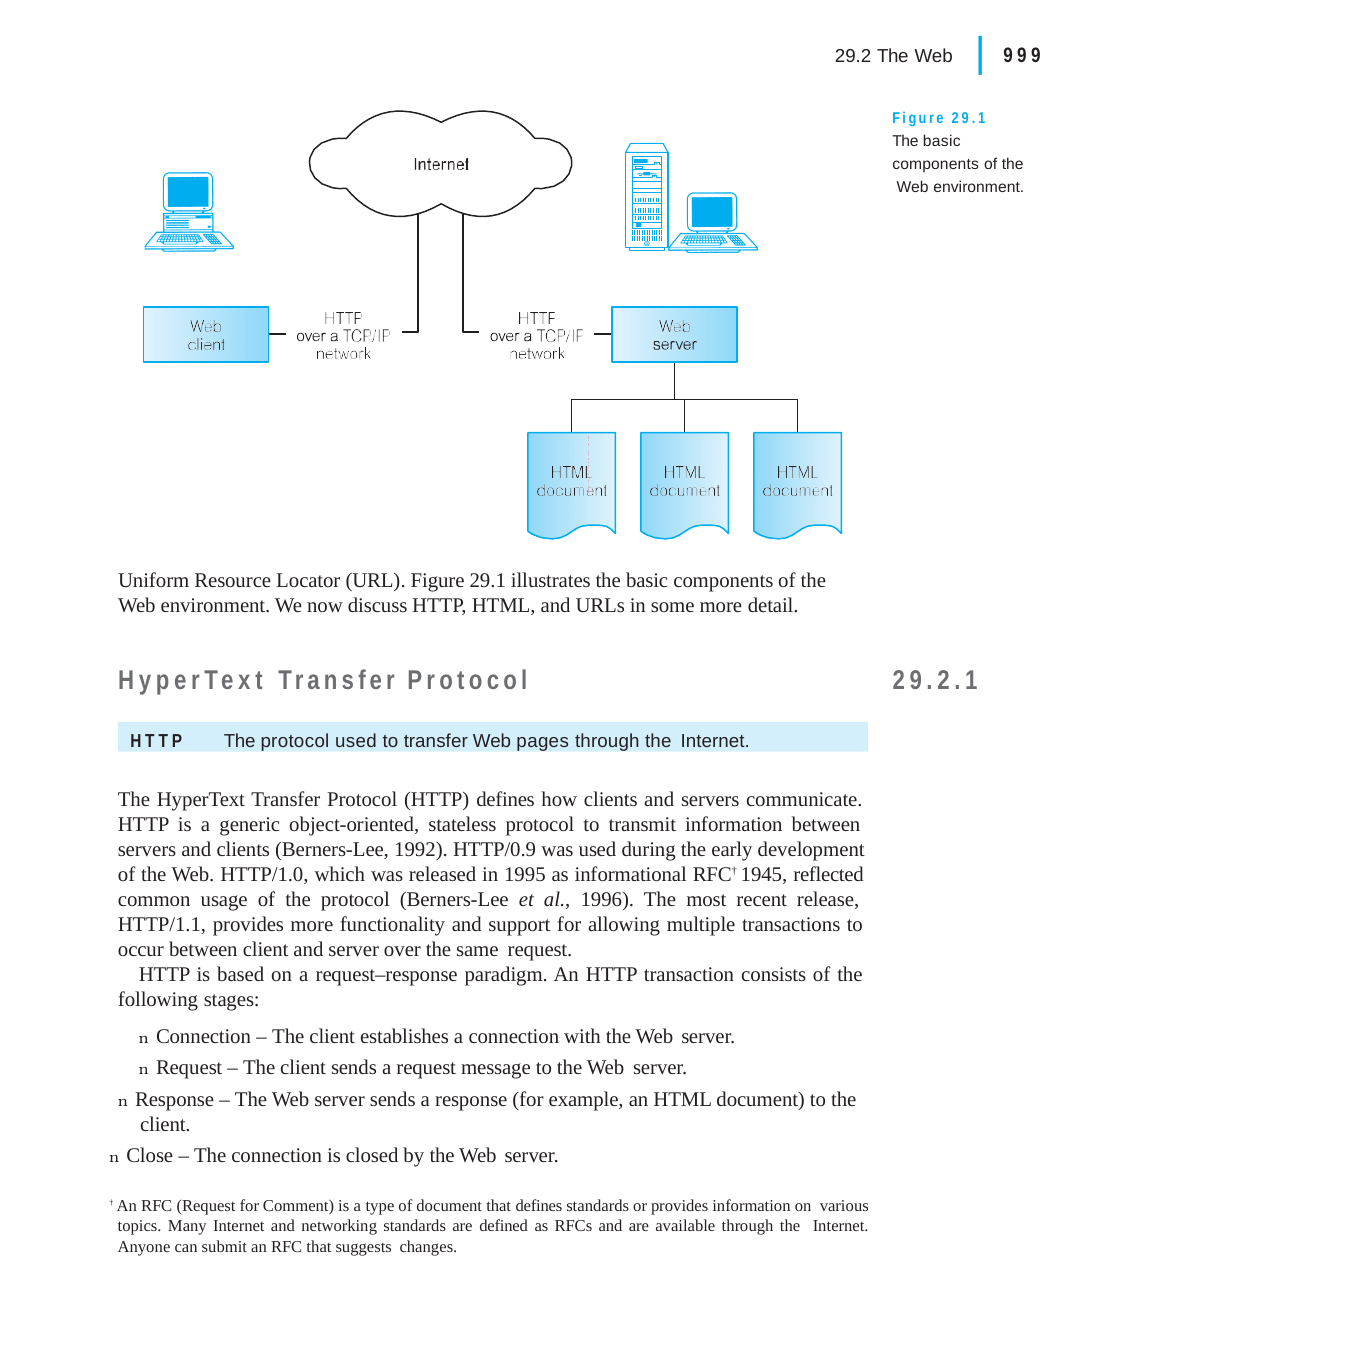

|
29.2 The Web	999
Figure 29.1
The basic  components of the  Web environment.

Uniform Resource Locator (URL). Figure 29.1 illustrates the basic components of the  Web environment. We now discuss HTTP, HTML, and URLs in some more detail.
HyperText Transfer Protocol
29.2.1
HTTP	The protocol used to transfer Web pages through the Internet.
The HyperText Transfer Protocol (HTTP) defines how clients and servers communicate.  HTTP is a generic object-oriented, stateless protocol to transmit information between  servers and clients (Berners-Lee, 1992). HTTP/0.9 was used during the early development  of the Web. HTTP/1.0, which was released in 1995 as informational RFC† 1945, reflected  common usage of the protocol (Berners-Lee et al., 1996). The most recent release,  HTTP/1.1, provides more functionality and support for allowing multiple transactions to  occur between client and server over the same request.
HTTP is based on a request–response paradigm. An HTTP transaction consists of the  following stages:
n Connection – The client establishes a connection with the Web server.
n Request – The client sends a request message to the Web server.
n Response – The Web server sends a response (for example, an HTML document) to the  client.
n Close – The connection is closed by the Web server.

† An RFC (Request for Comment) is a type of document that defines standards or provides information on  various topics. Many Internet and networking standards are defined as RFCs and are available through the  Internet. Anyone can submit an RFC that suggests changes.